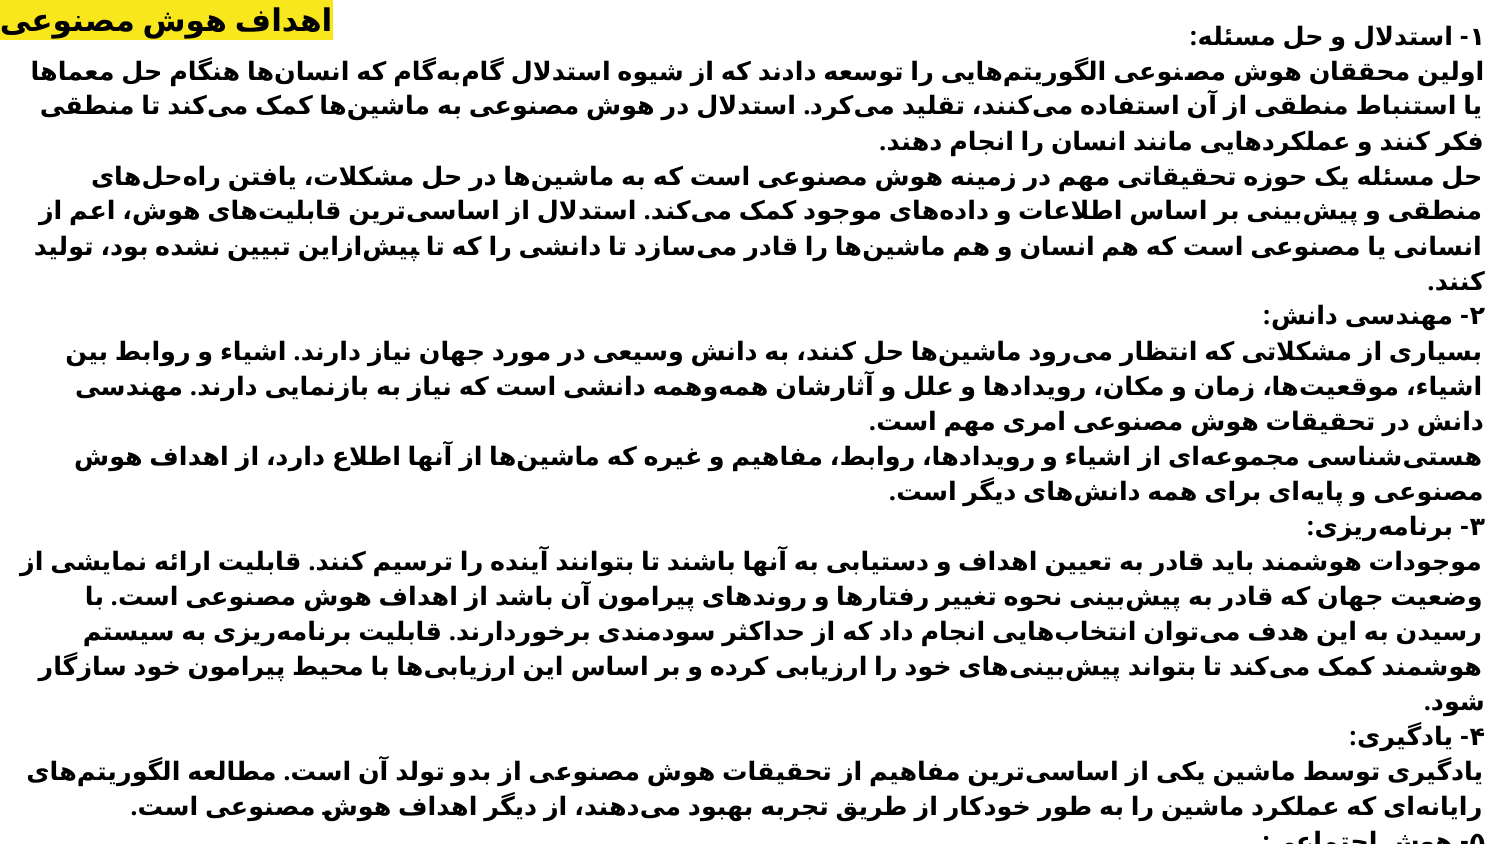

۱- استدلال و حل مسئله:
اولین محققان هوش مصنوعی الگوریتم‌هایی را توسعه دادند که از شیوه استدلال گام‌به‌گام که انسان‌ها هنگام حل معماها یا استنباط منطقی از آن استفاده می‌کنند، تقلید می‌کرد. استدلال در هوش مصنوعی به ماشین‌ها کمک می‌کند تا منطقی فکر کنند و عملکردهایی مانند انسان را انجام دهند.
حل مسئله یک حوزه تحقیقاتی مهم در زمینه هوش مصنوعی است که به ماشین‌ها در حل مشکلات، یافتن راه‌حل‌های منطقی و پیش‌بینی بر اساس اطلاعات و داده‌های موجود کمک می‌کند. استدلال از اساسی‌ترین قابلیت‌های هوش، اعم از انسانی یا مصنوعی است که هم انسان و هم ماشین‌ها را قادر می‌سازد تا دانشی را که تا ‍پیش‌ازاین تبیین نشده بود، تولید کنند.
۲- مهندسی دانش:
بسیاری از مشکلاتی که انتظار می‌رود ماشین‌ها حل کنند، به دانش وسیعی در مورد جهان نیاز دارند. اشیاء و روابط بین اشیاء، موقعیت‌ها، زمان و مکان، رویدادها و علل و آثارشان همه‌وهمه دانشی است که نیاز به بازنمایی دارند. مهندسی دانش در تحقیقات هوش مصنوعی امری مهم است.
هستی‌شناسی مجموعه‌ای از اشیاء و رویدادها، روابط، مفاهیم و غیره که ماشین‌ها از آنها اطلاع دارد، از اهداف هوش مصنوعی و پایه‌ای برای همه دانش‌های دیگر است.
۳- برنامه‌ریزی:
موجودات هوشمند باید قادر به تعیین اهداف و دستیابی به آنها باشند تا بتوانند آینده را ترسیم کنند. قابلیت ارائه نمایشی از وضعیت جهان که قادر به پیش‌بینی نحوه تغییر رفتارها و روندهای پیرامون آن باشد از اهداف هوش مصنوعی است. با رسیدن به این هدف می‌توان انتخاب‌هایی انجام داد که از حداکثر سودمندی برخوردارند. قابلیت برنامه‌ریزی به سیستم هوشمند کمک می‌کند تا بتواند پیش‌بینی‌های خود را ارزیابی کرده و بر اساس این ارزیابی‌ها با محیط پیرامون خود سازگار شود.
۴- یادگیری:
یادگیری توسط ماشین یکی از اساسی‌ترین مفاهیم از تحقیقات هوش مصنوعی از بدو تولد آن است. مطالعه الگوریتم‌های رایانه‌ای که عملکرد ماشین را به طور خودکار از طریق تجربه بهبود می‌دهند، از دیگر اهداف هوش مصنوعی است.
۵- هوش اجتماعی:
هوش اجتماعی ظرفیت درک دیگران و رفتار منطقی و عاطفی دررابطه‌با دیگران است. مطالعه و توسعه سیستم‌هایی که اعمال انسانی را شناسایی، تفسیر، پردازش و شبیه‌سازی کنند از اهداف هوش مصنوعی است. هوش اجتماعی حوزه‌ای بینارشته‌ای است که علوم رایانه، روان‌شناسی و علوم‌شناختی را در بر می‌گیرد.
۶- خلاقیت:
خلاقیت حوزه‌ای فرعی از هوش مصنوعی است. در هوش مصنوعی خلاقیت به‌صورت نظری از دیدگاه روان‌شناسی فلسفی مورد بررسی قرار گرفته می‌شود و به‌صورت عملی به پیاده‌سازی سیستم‌های خاص با خروجی‌های بسیار مفید منجر می‌شود.

# اهداف هوش مصنوعی